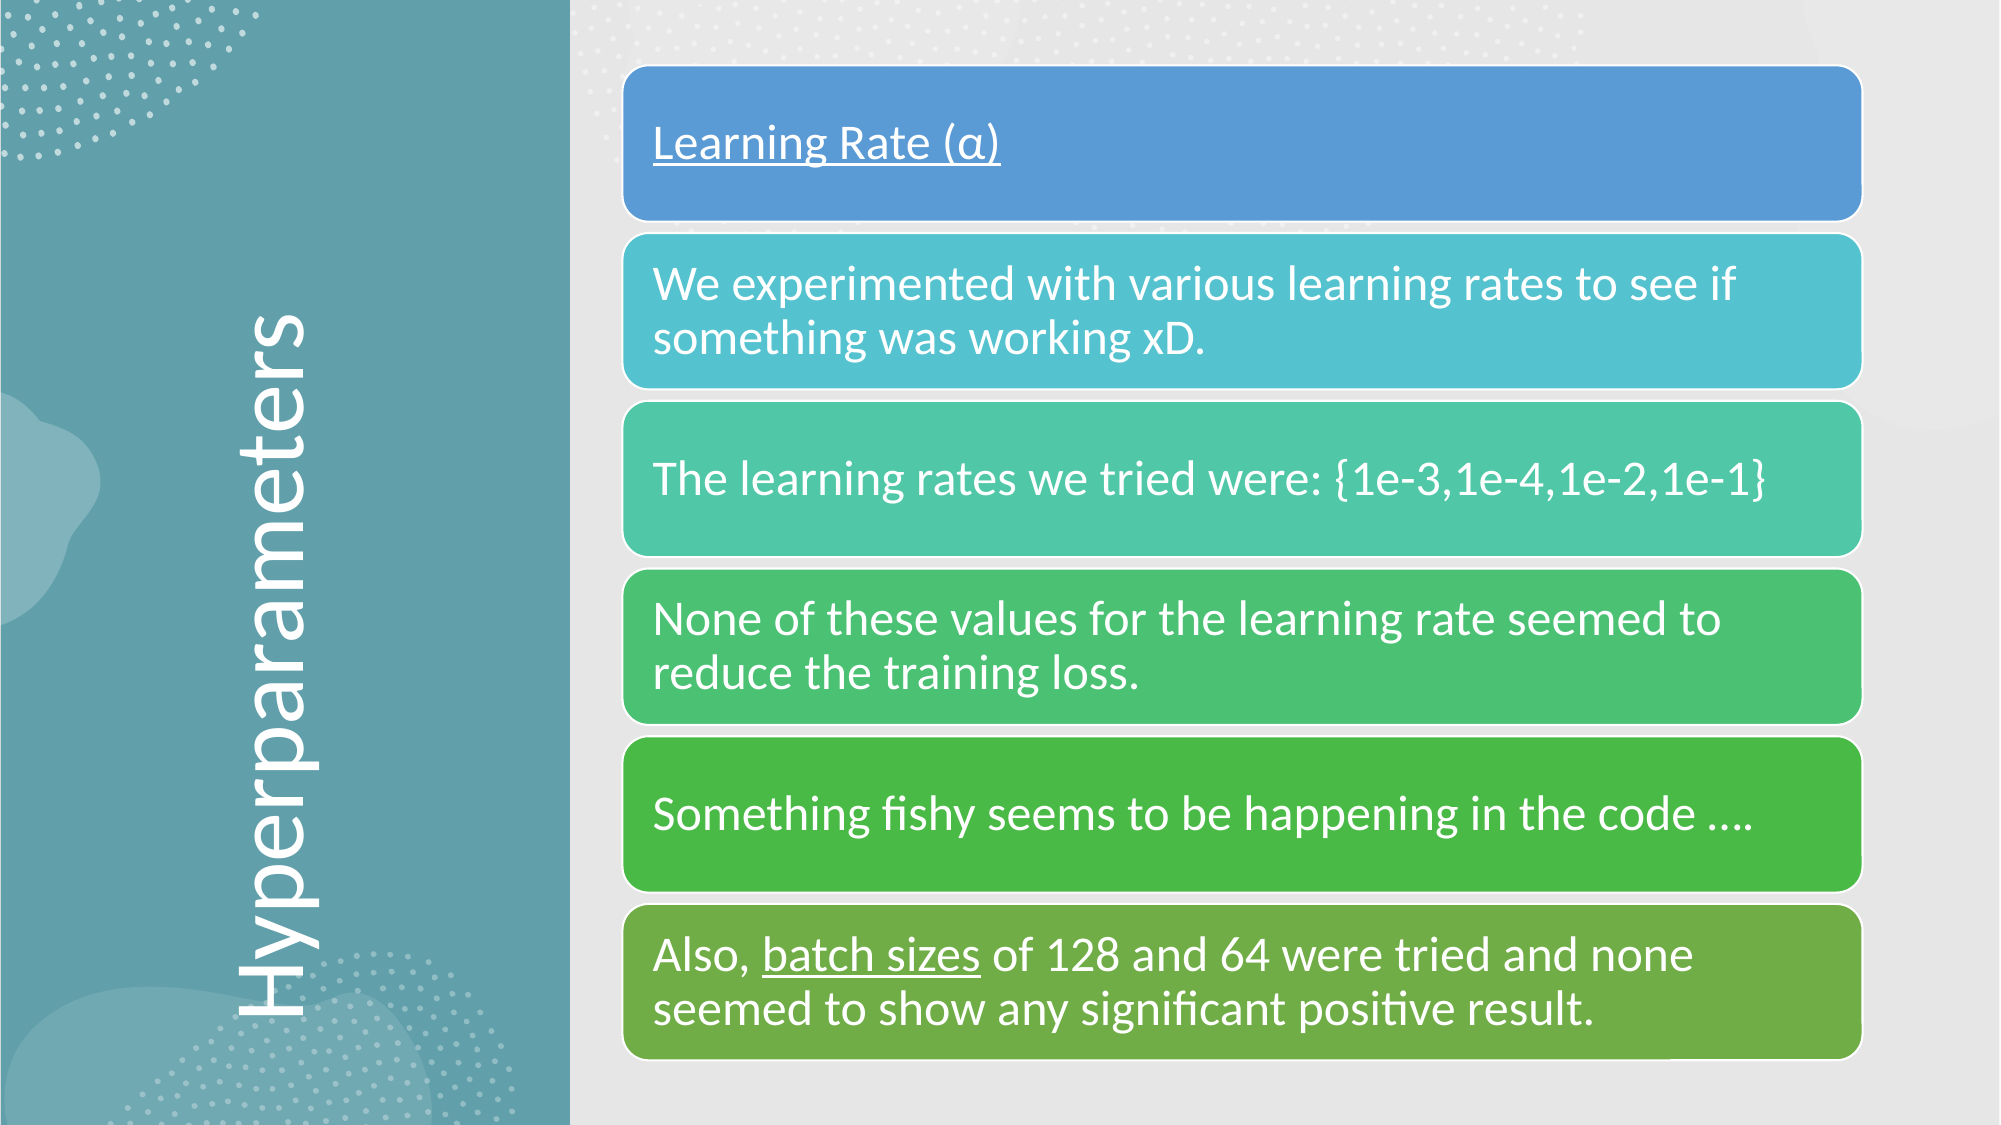

Learning Rate (α)
We experimented with various learning rates to see if something was working xD.
The learning rates we tried were: {1e-3,1e-4,1e-2,1e-1}
None of these values for the learning rate seemed to reduce the training loss.
Something fishy seems to be happening in the code ….
Also, batch sizes of 128 and 64 were tried and none seemed to show any significant positive result.
# Hyperparameters